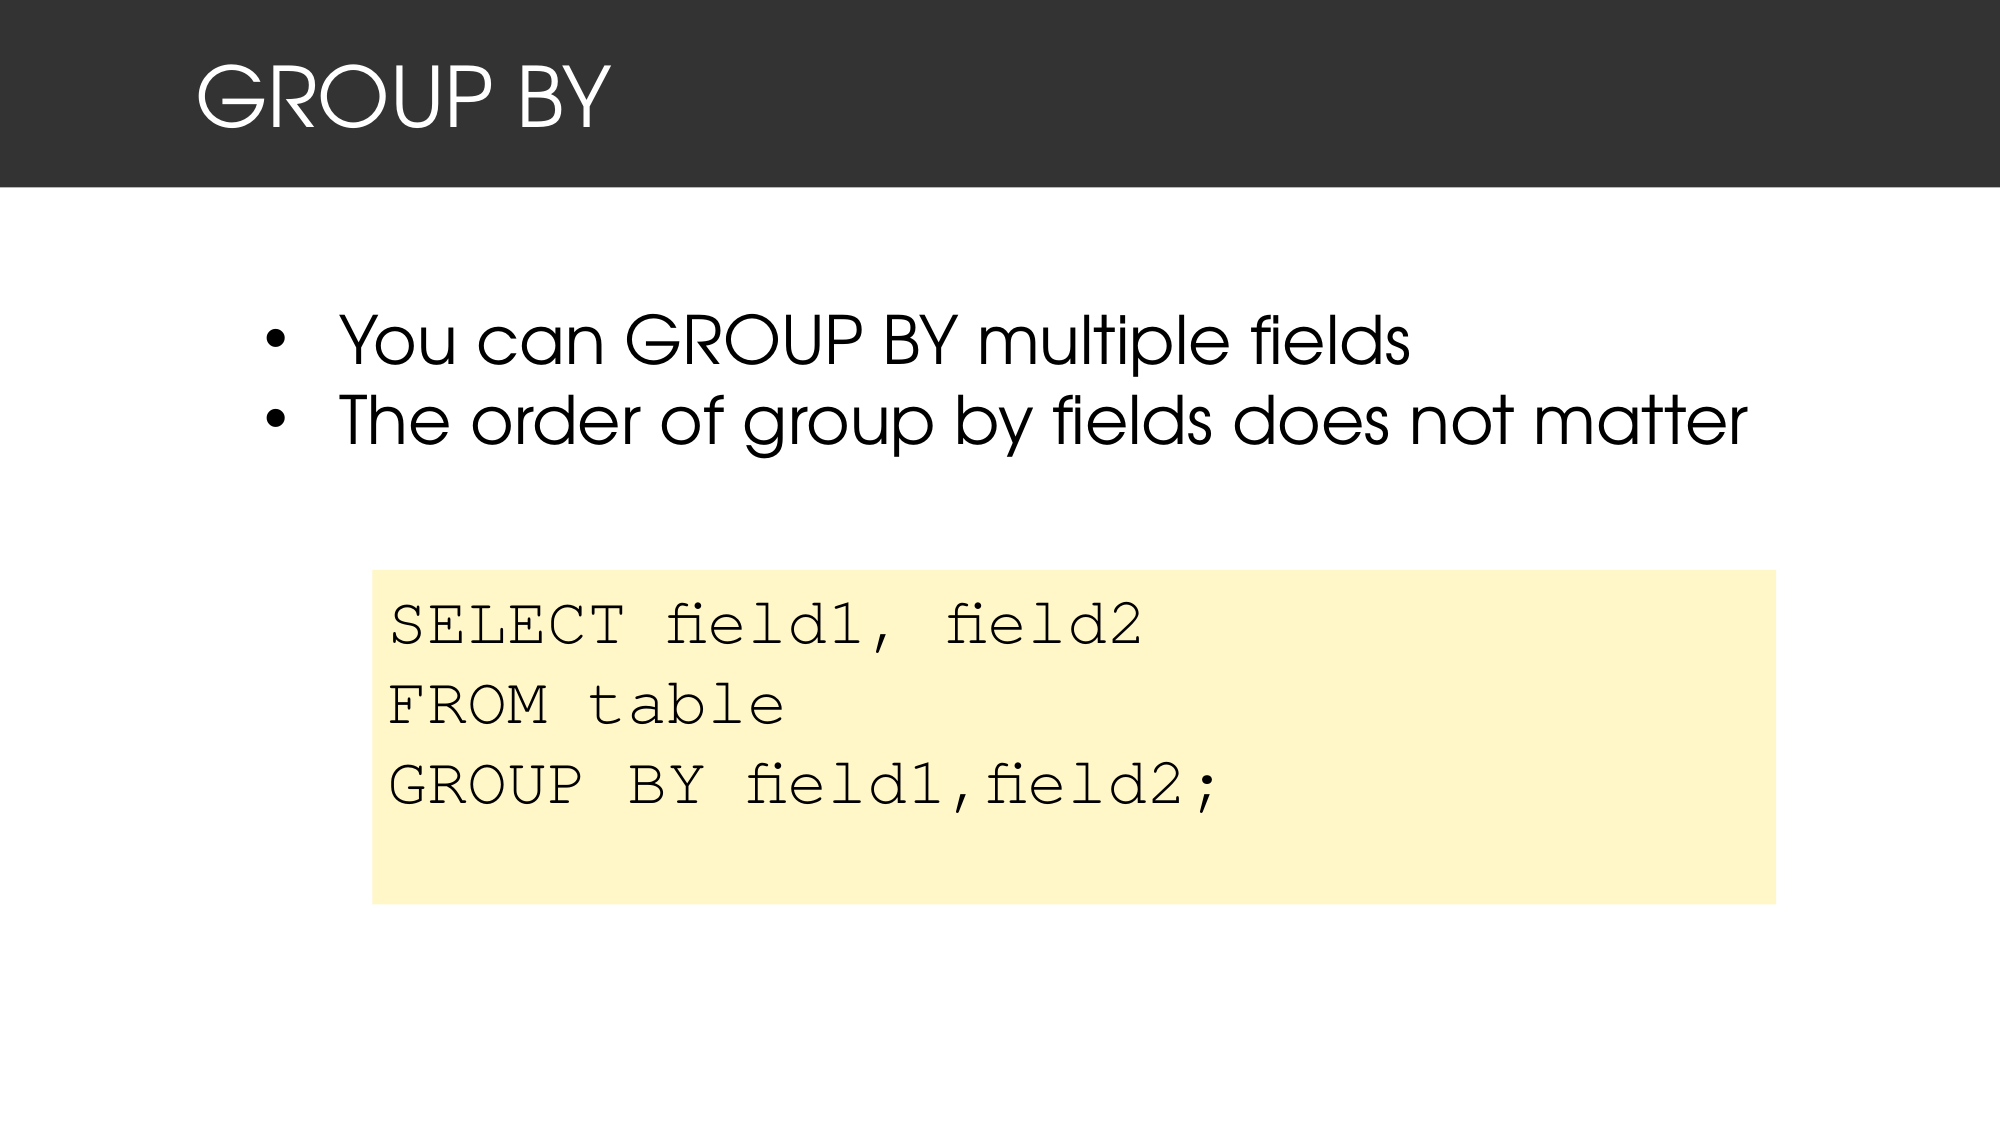

GROUP BY
You can GROUP BY multiple fields
The order of group by fields does not matter
SELECT field1, field2
FROM table
GROUP BY field1,field2;